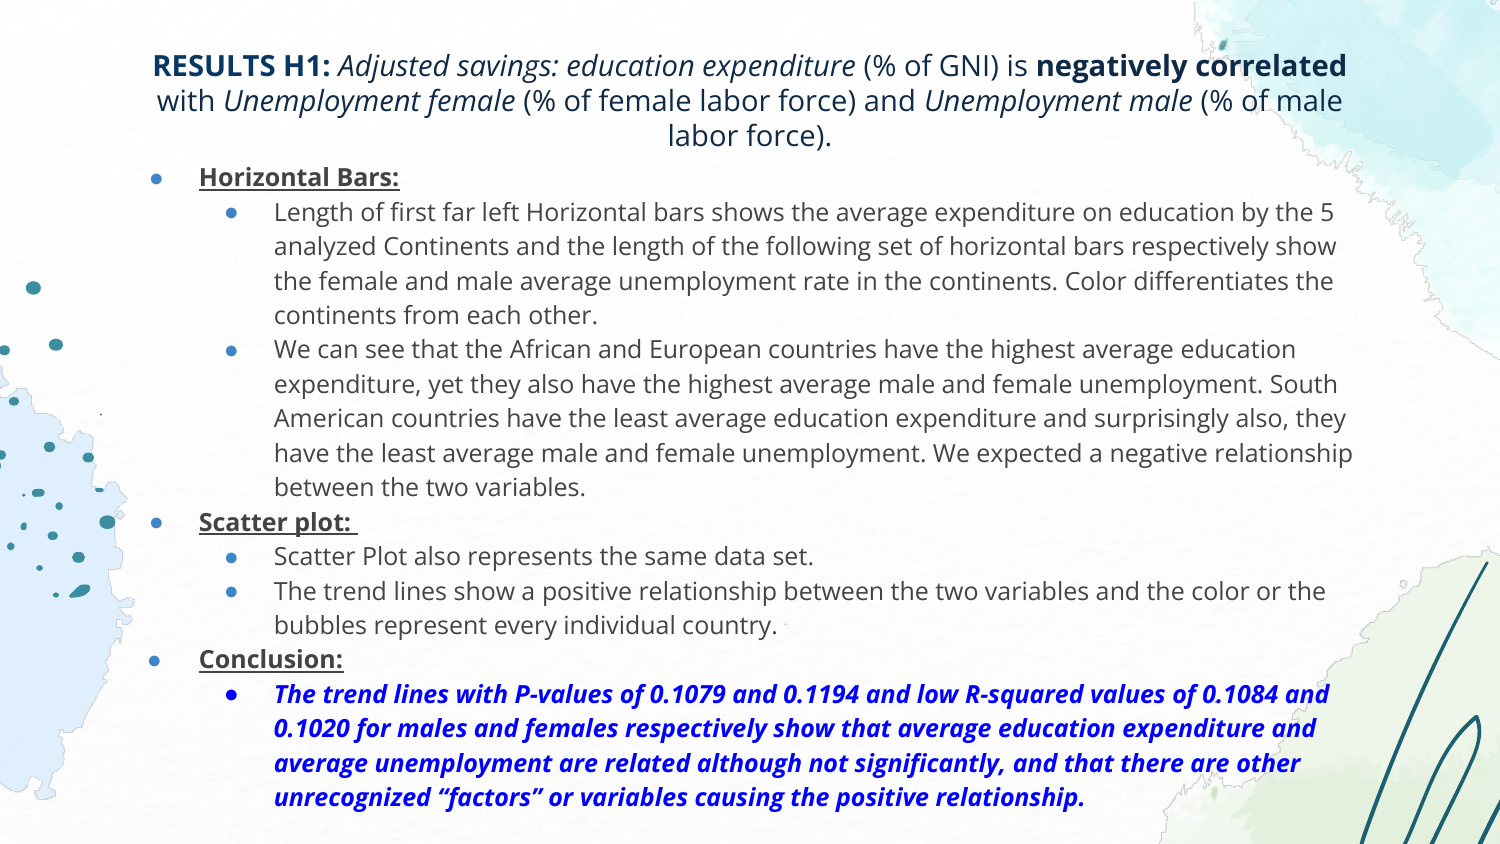

# RESULTS H1: Adjusted savings: education expenditure (% of GNI) is negatively correlated with Unemployment female (% of female labor force) and Unemployment male (% of male labor force).
Horizontal Bars:
Length of first far left Horizontal bars shows the average expenditure on education by the 5 analyzed Continents and the length of the following set of horizontal bars respectively show the female and male average unemployment rate in the continents. Color differentiates the continents from each other.
We can see that the African and European countries have the highest average education expenditure, yet they also have the highest average male and female unemployment. South American countries have the least average education expenditure and surprisingly also, they have the least average male and female unemployment. We expected a negative relationship between the two variables.
Scatter plot:
Scatter Plot also represents the same data set.
The trend lines show a positive relationship between the two variables and the color or the bubbles represent every individual country.
Conclusion:
The trend lines with P-values of 0.1079 and 0.1194 and low R-squared values of 0.1084 and 0.1020 for males and females respectively show that average education expenditure and average unemployment are related although not significantly, and that there are other unrecognized “factors” or variables causing the positive relationship.